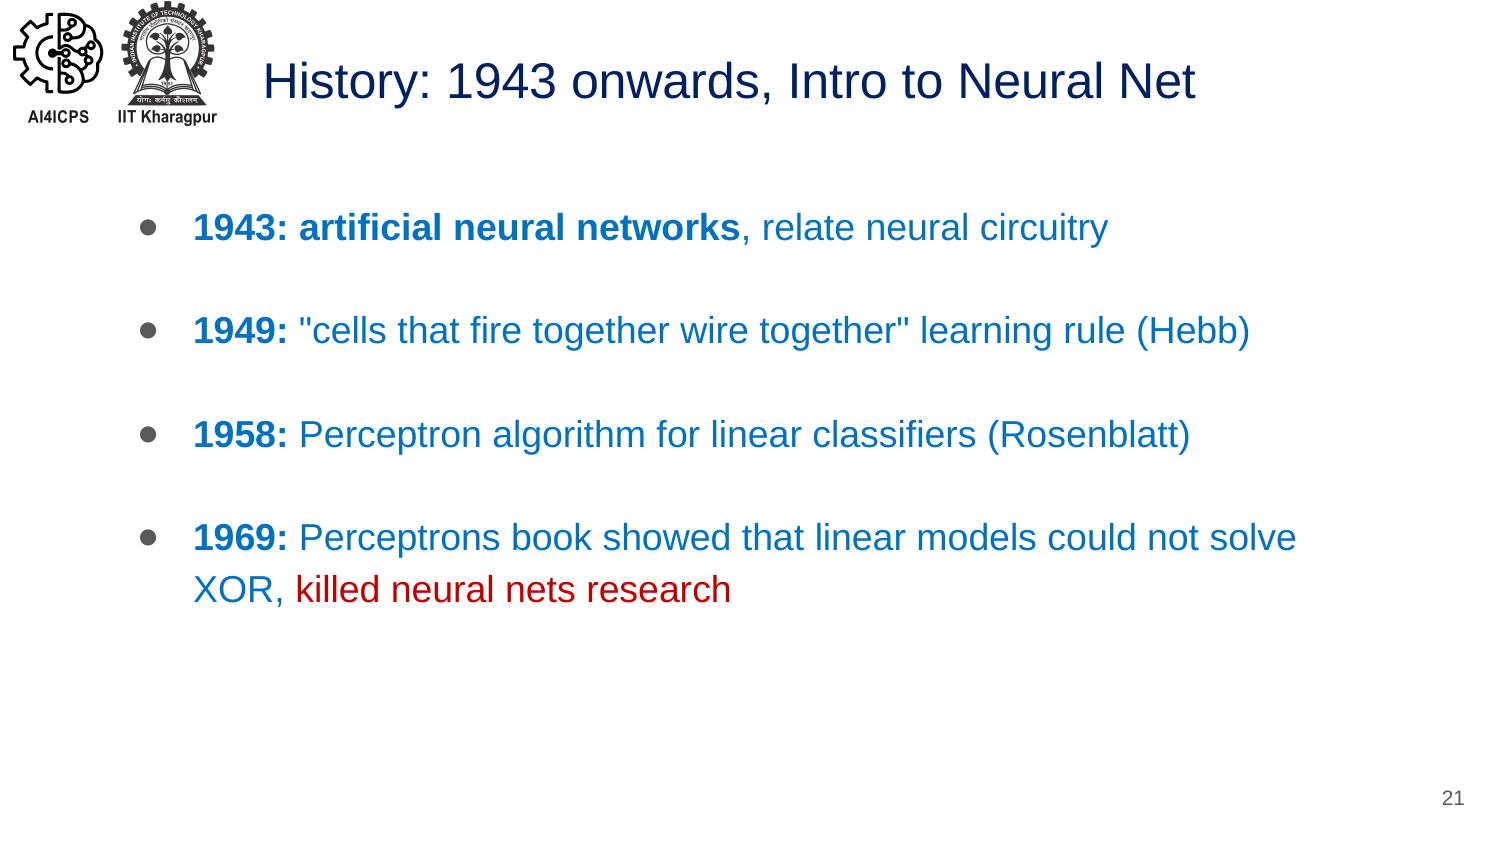

# History: 1943 onwards, Intro to Neural Net
1943: artificial neural networks, relate neural circuitry

1949: "cells that fire together wire together" learning rule (Hebb)

1958: Perceptron algorithm for linear classifiers (Rosenblatt)

1969: Perceptrons book showed that linear models could not solve XOR, killed neural nets research
21